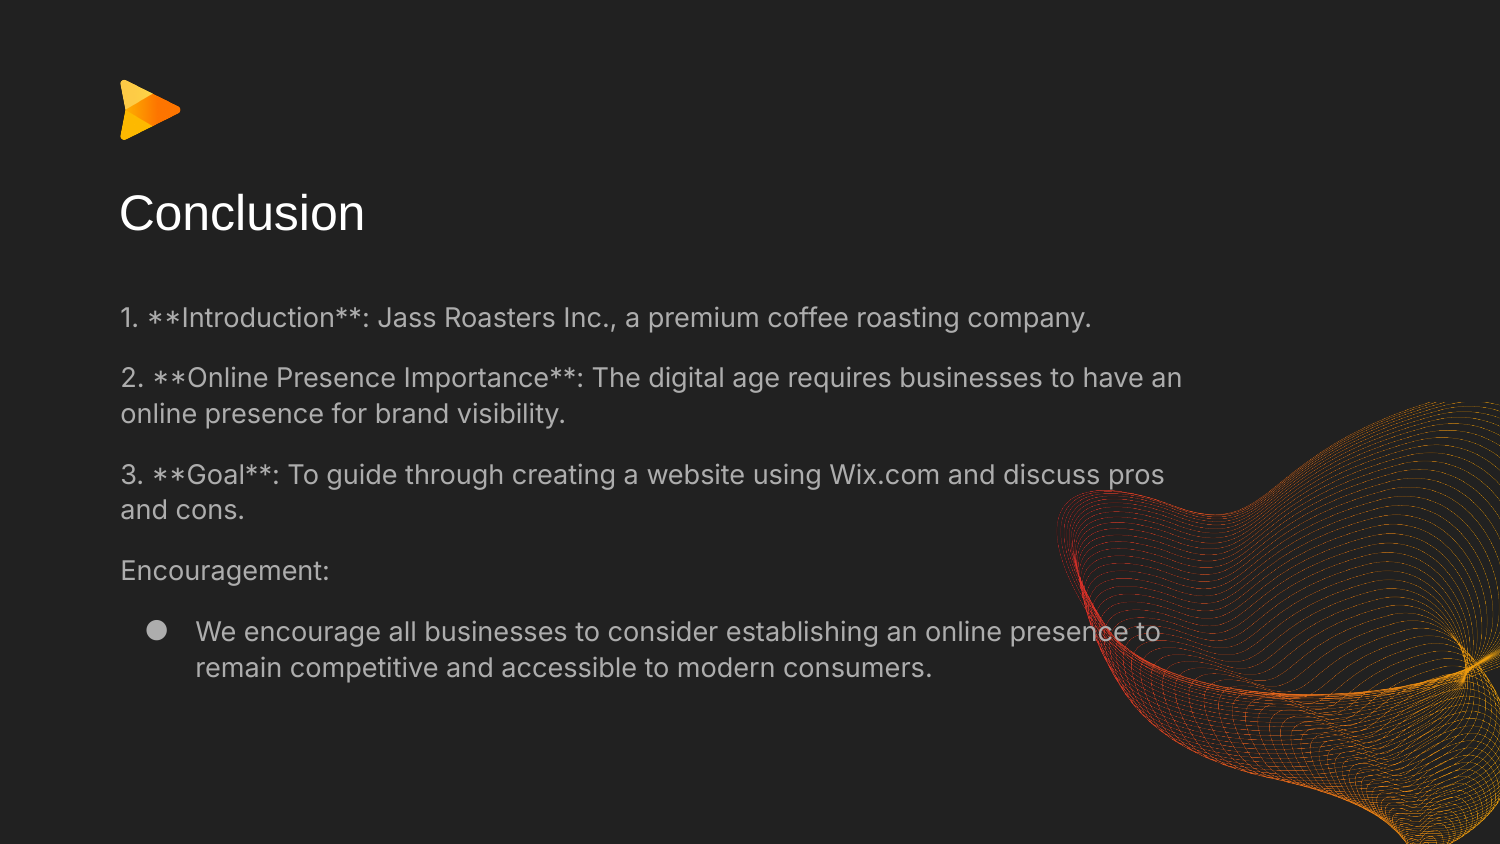

# Conclusion
1. **Introduction**: Jass Roasters Inc., a premium coffee roasting company.
2. **Online Presence Importance**: The digital age requires businesses to have an online presence for brand visibility.
3. **Goal**: To guide through creating a website using Wix.com and discuss pros and cons.
Encouragement:
We encourage all businesses to consider establishing an online presence to remain competitive and accessible to modern consumers.